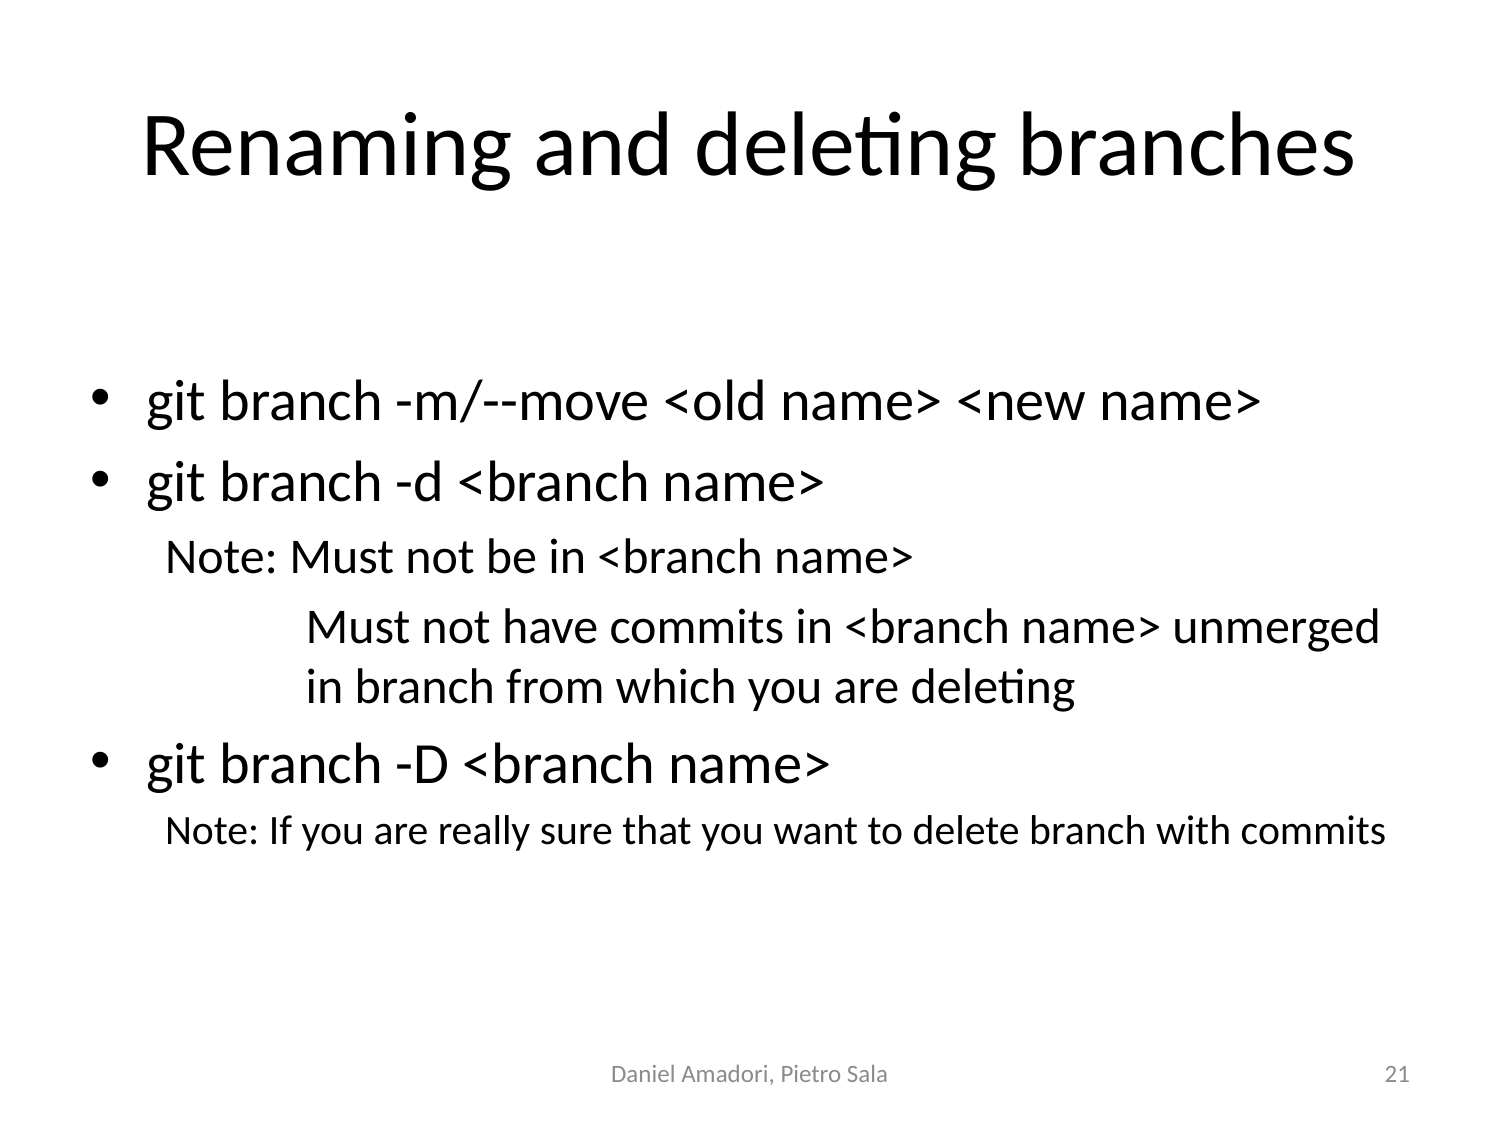

# Renaming and deleting branches

git branch -m/--move <old name> <new name>
git branch -d <branch name>
Note: Must not be in <branch name>
Must not have commits in <branch name> unmerged in branch from which you are deleting
git branch -D <branch name>
Note: If you are really sure that you want to delete branch with commits
Daniel Amadori, Pietro Sala
21